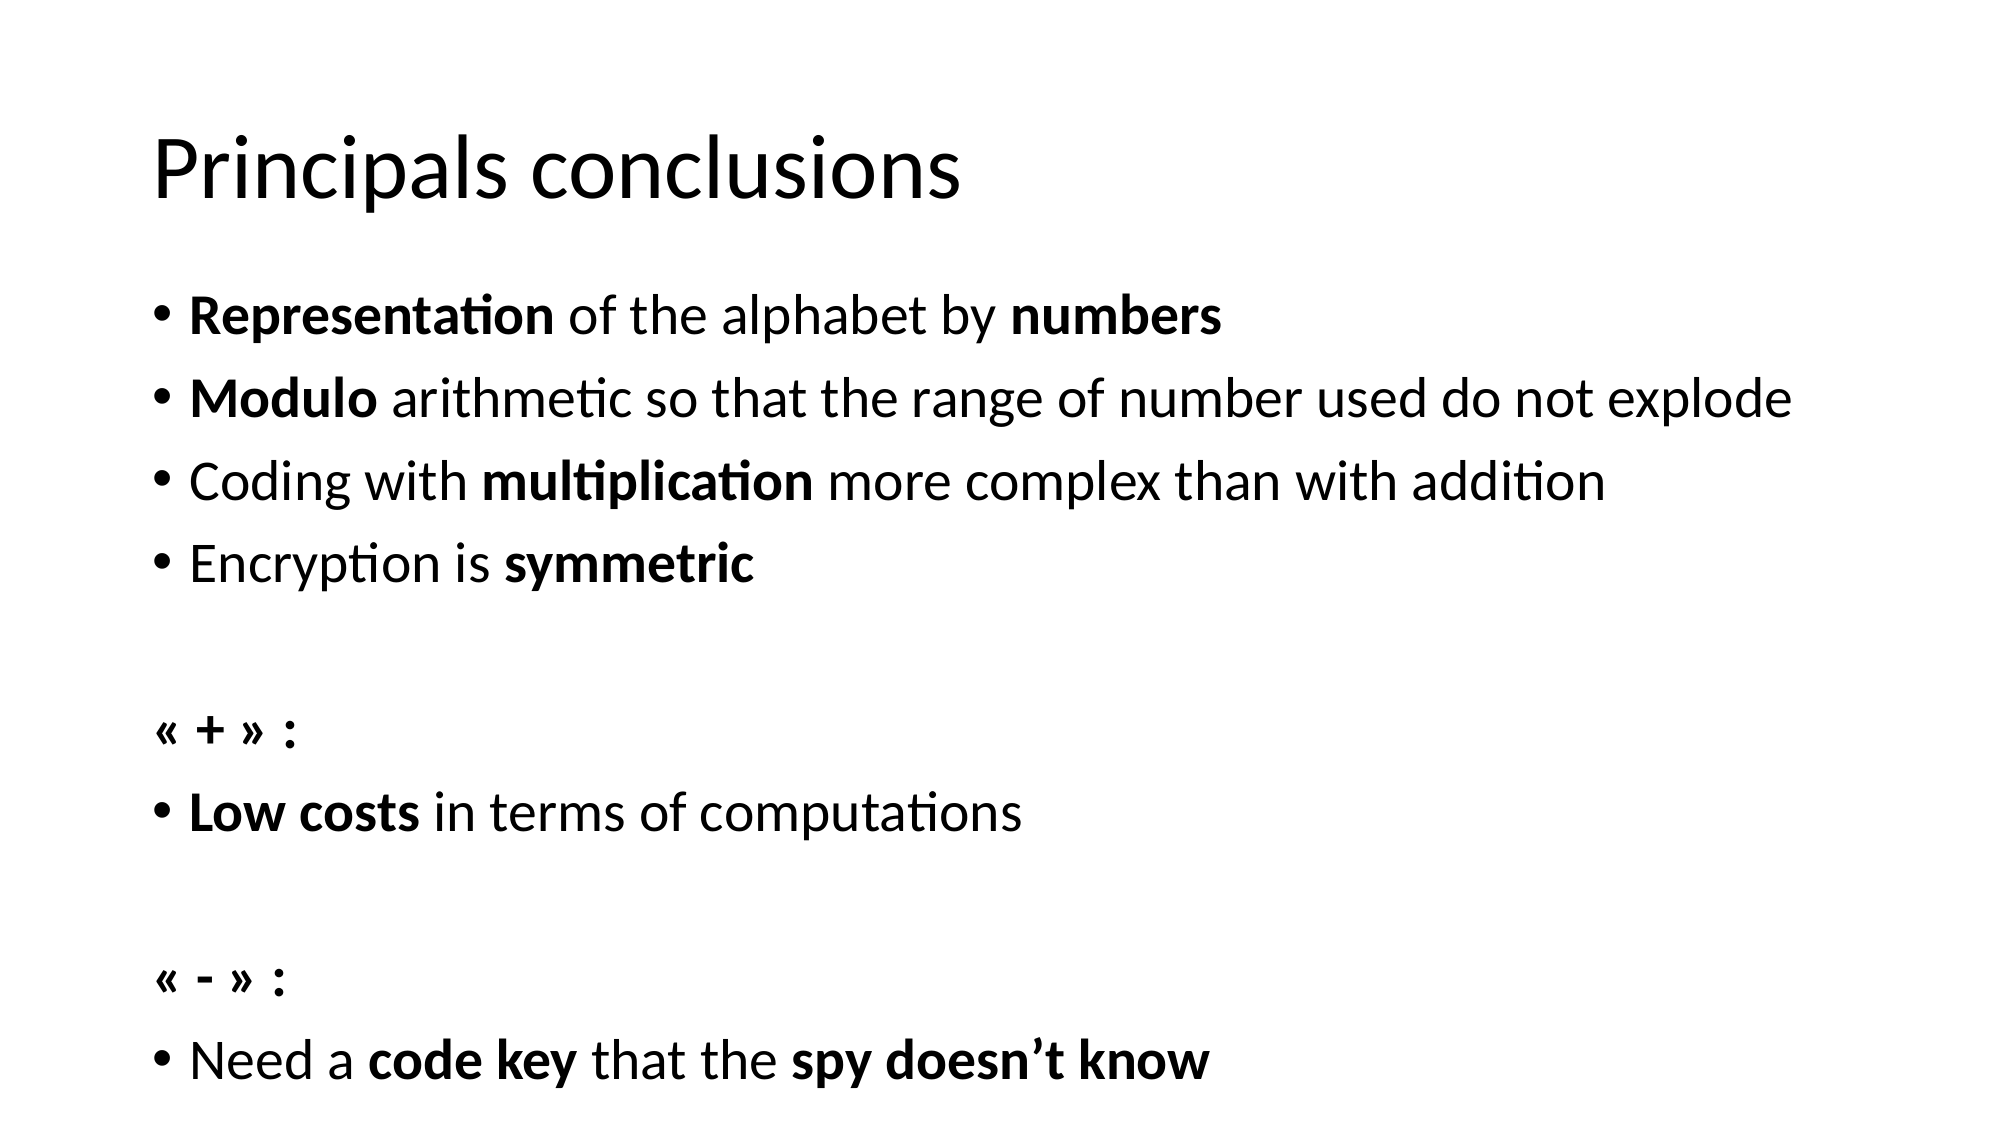

# Principals conclusions
Representation of the alphabet by numbers
Modulo arithmetic so that the range of number used do not explode
Coding with multiplication more complex than with addition
Encryption is symmetric

« + » :
Low costs in terms of computations

« - » :
Need a code key that the spy doesn’t know